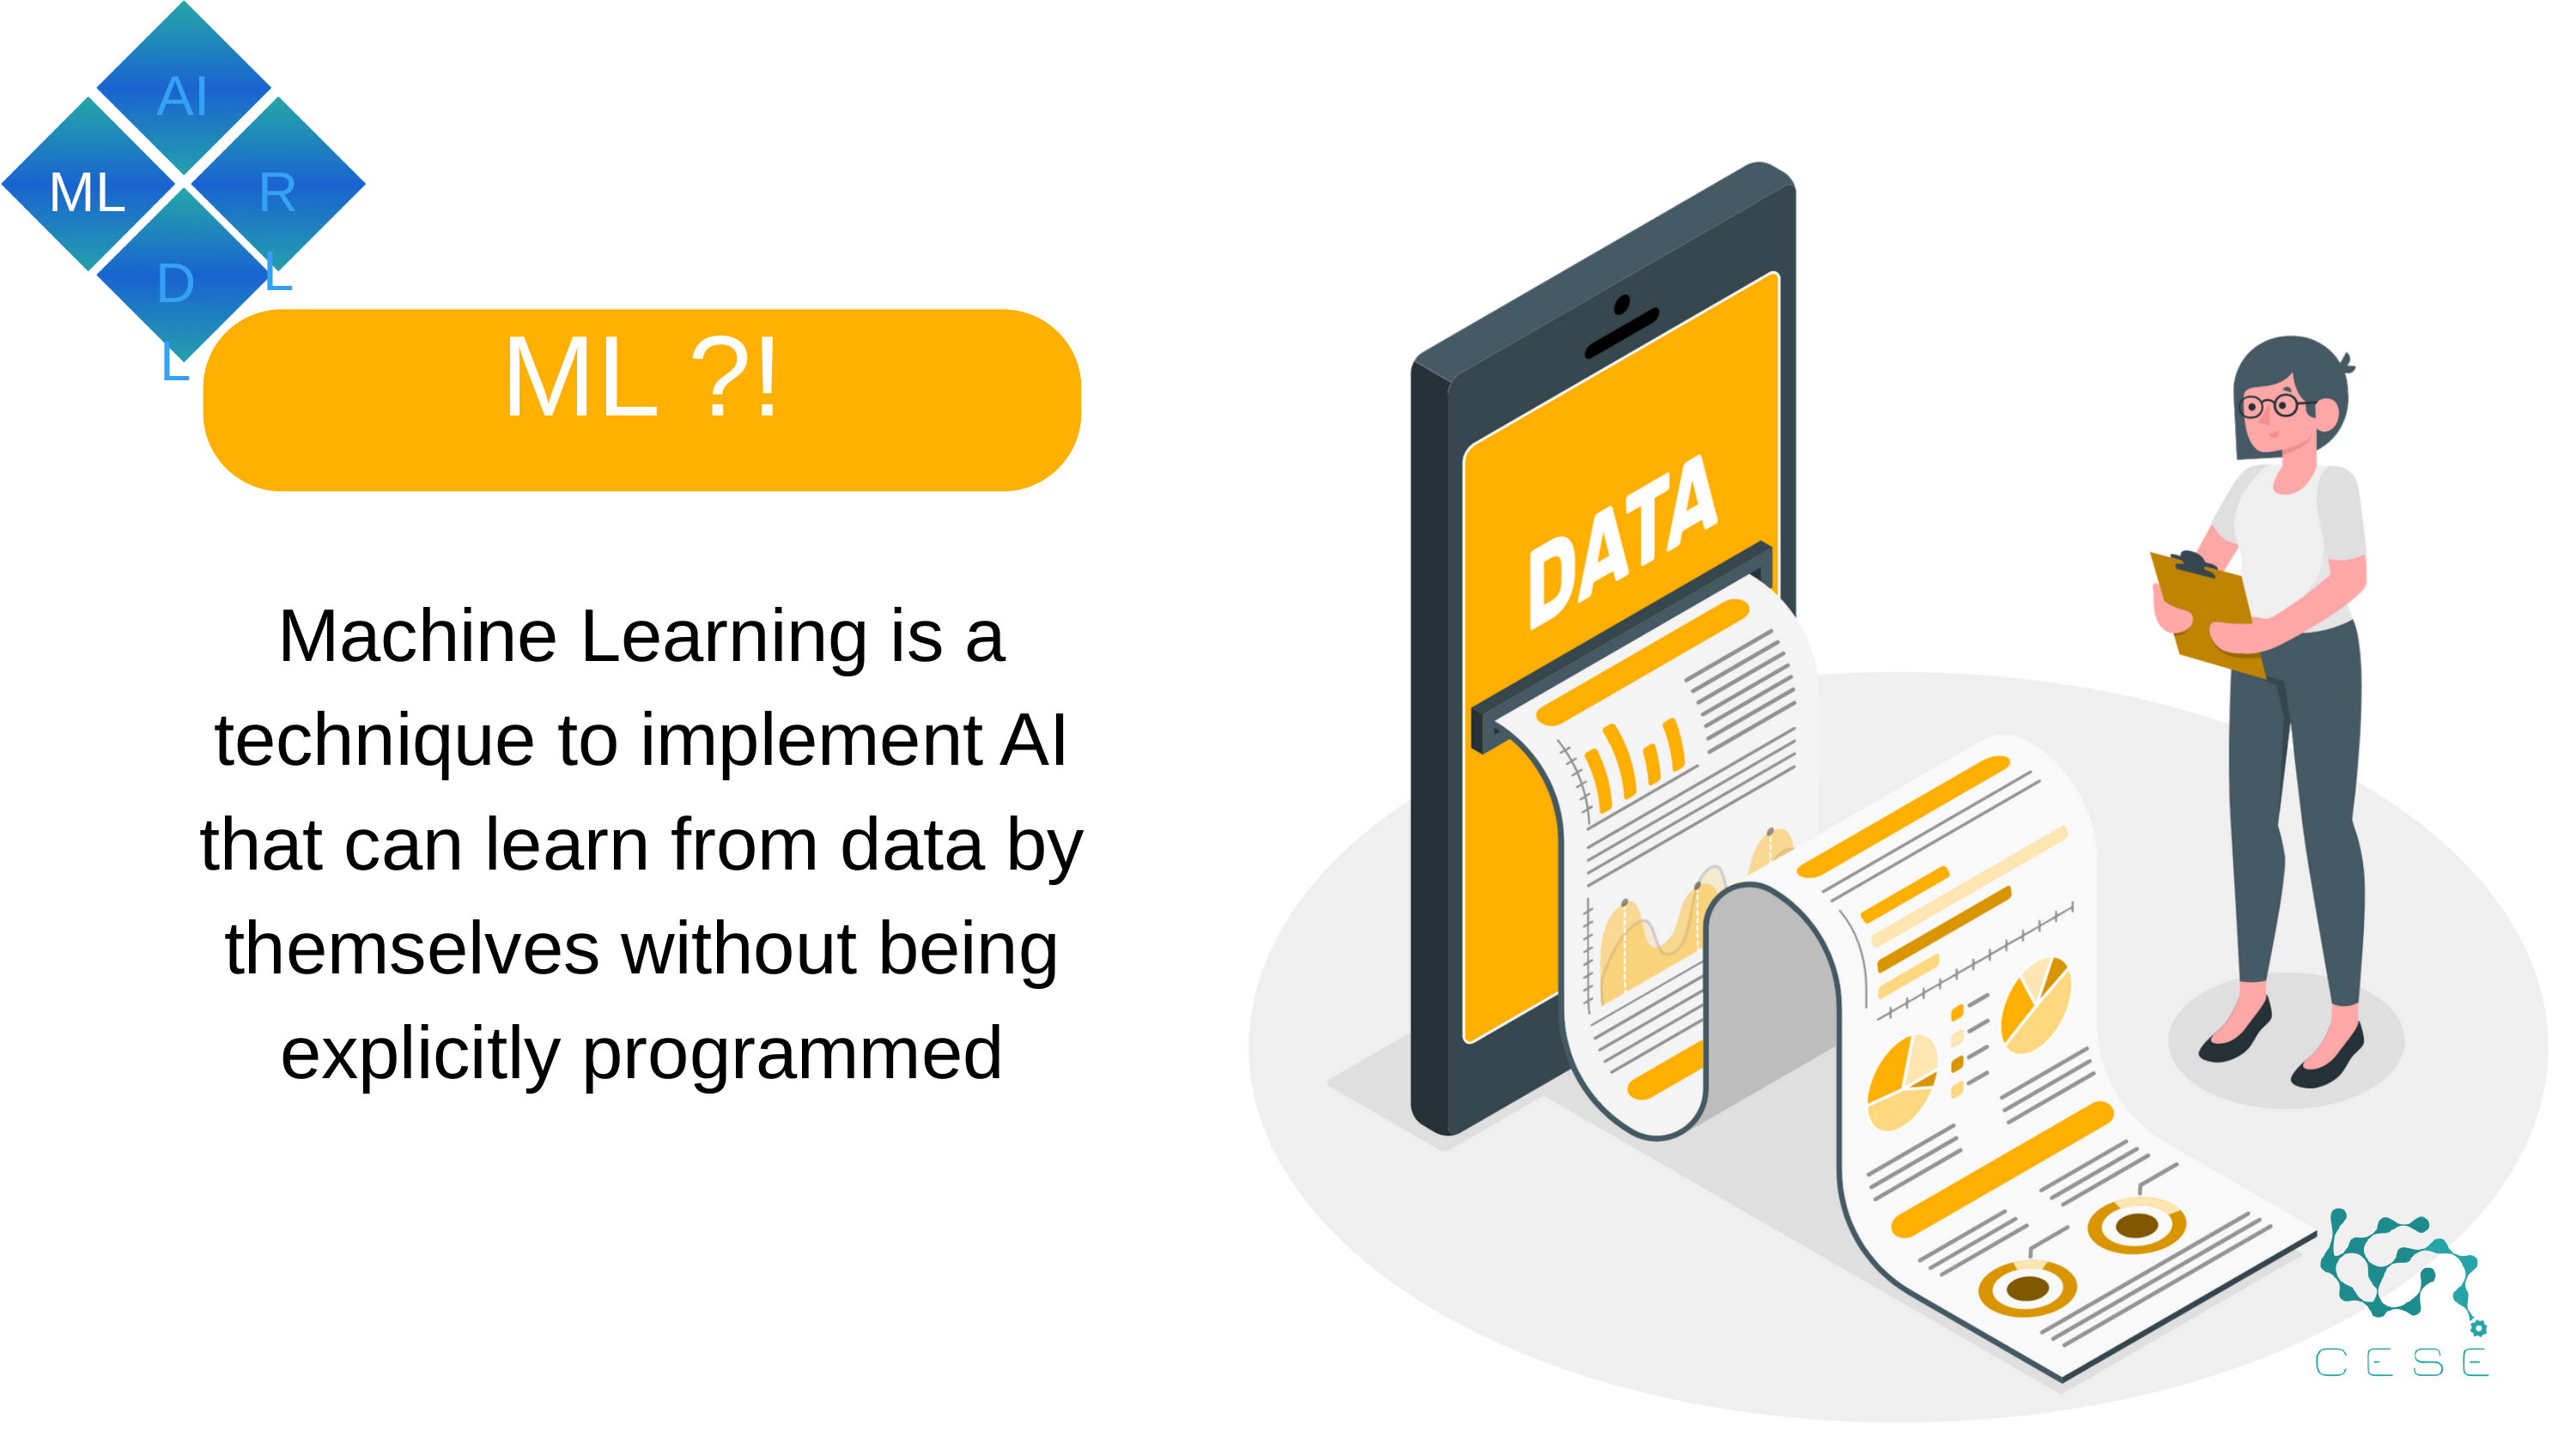

AI

ML
RL

DL

ML ?!
Machine Learning is a technique to implement AI that can learn from data by themselves without being explicitly programmed